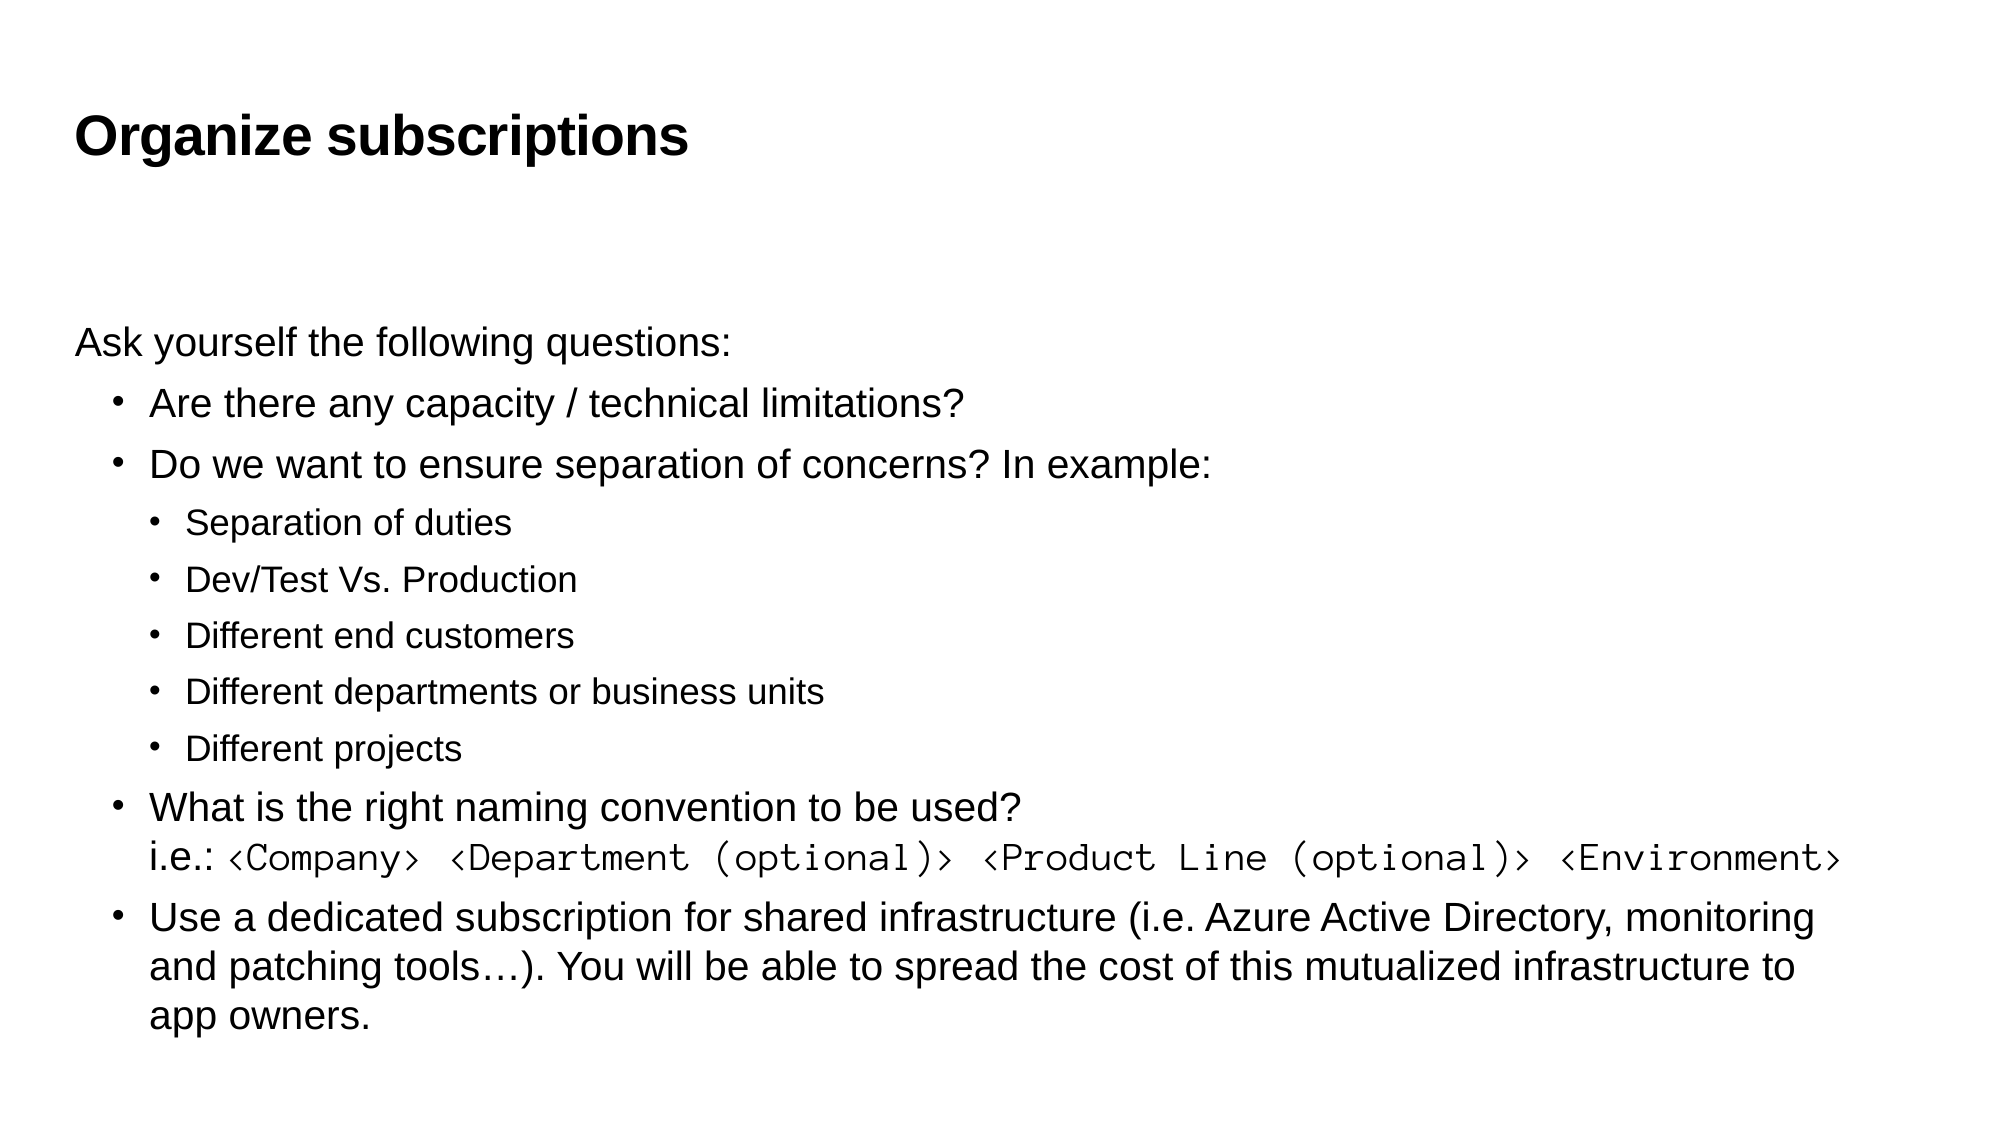

# Organize subscriptions
Ask yourself the following questions:
Are there any capacity / technical limitations?
Do we want to ensure separation of concerns? In example:
Separation of duties
Dev/Test Vs. Production
Different end customers
Different departments or business units
Different projects
What is the right naming convention to be used?
i.e.: <Company> <Department (optional)> <Product Line (optional)> <Environment>
Use a dedicated subscription for shared infrastructure (i.e. Azure Active Directory, monitoring
and patching tools…). You will be able to spread the cost of this mutualized infrastructure to
app owners.